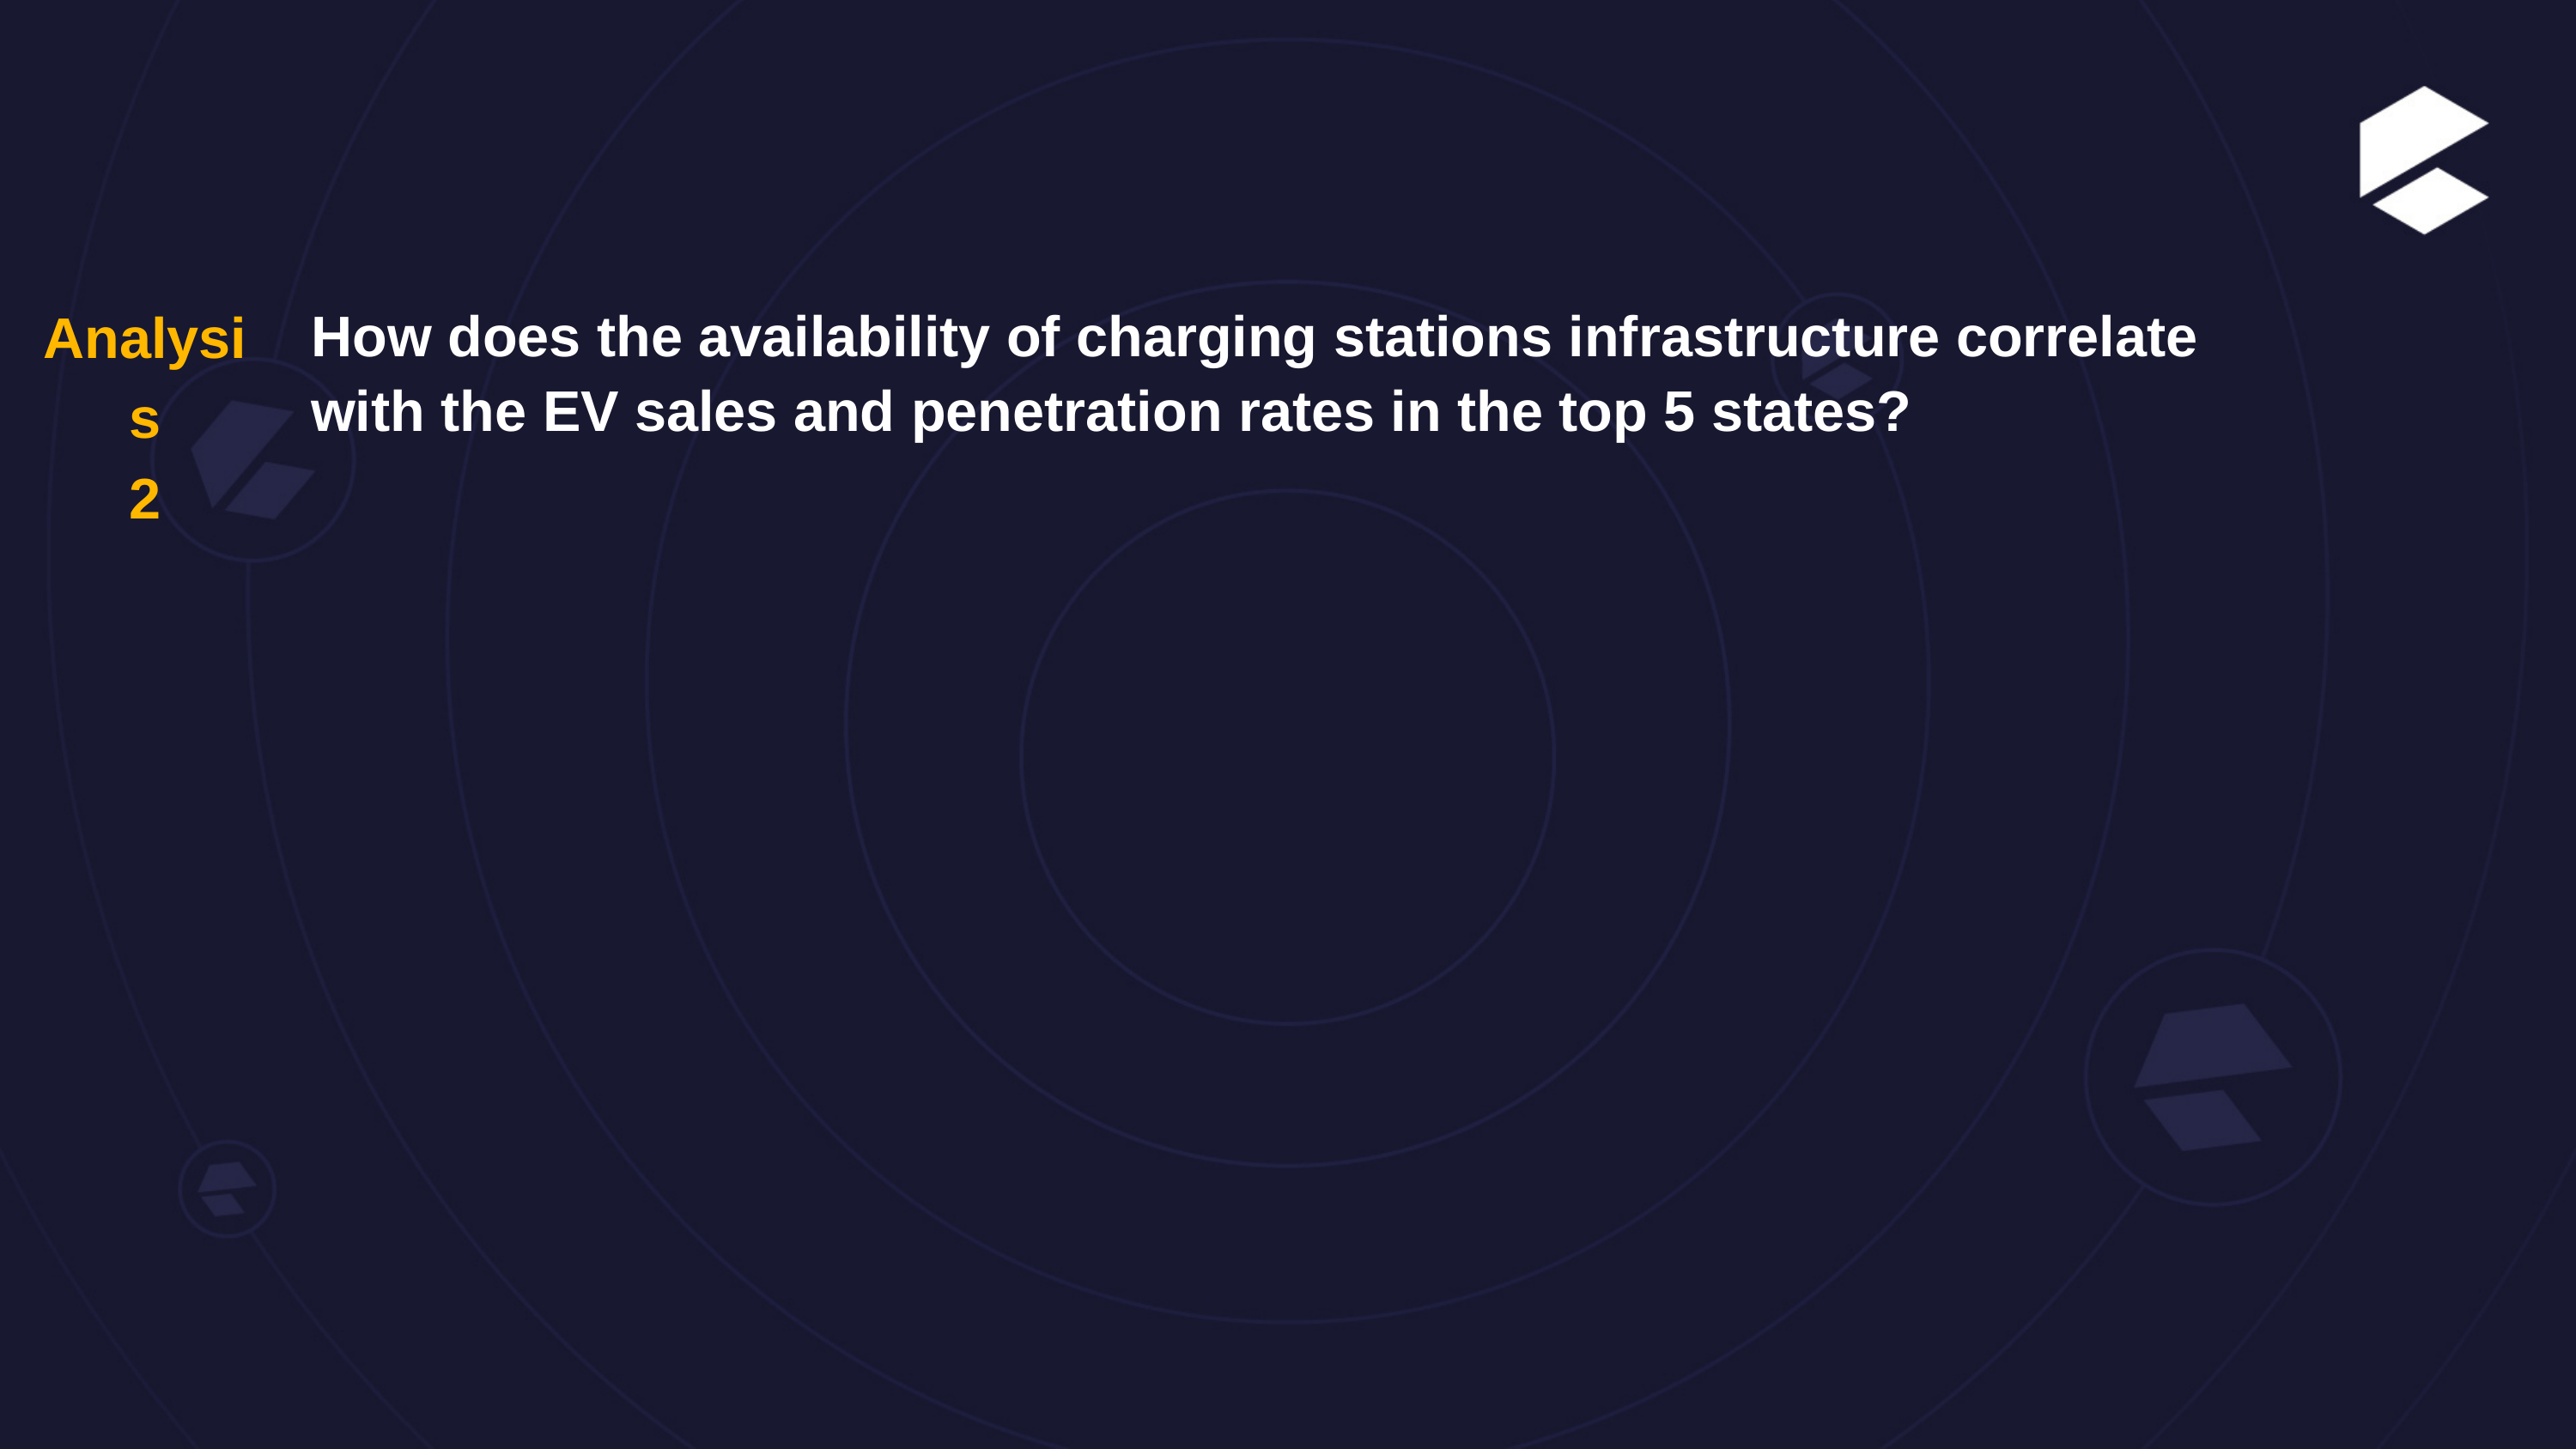

Analysis
2
How does the availability of charging stations infrastructure correlate
with the EV sales and penetration rates in the top 5 states?